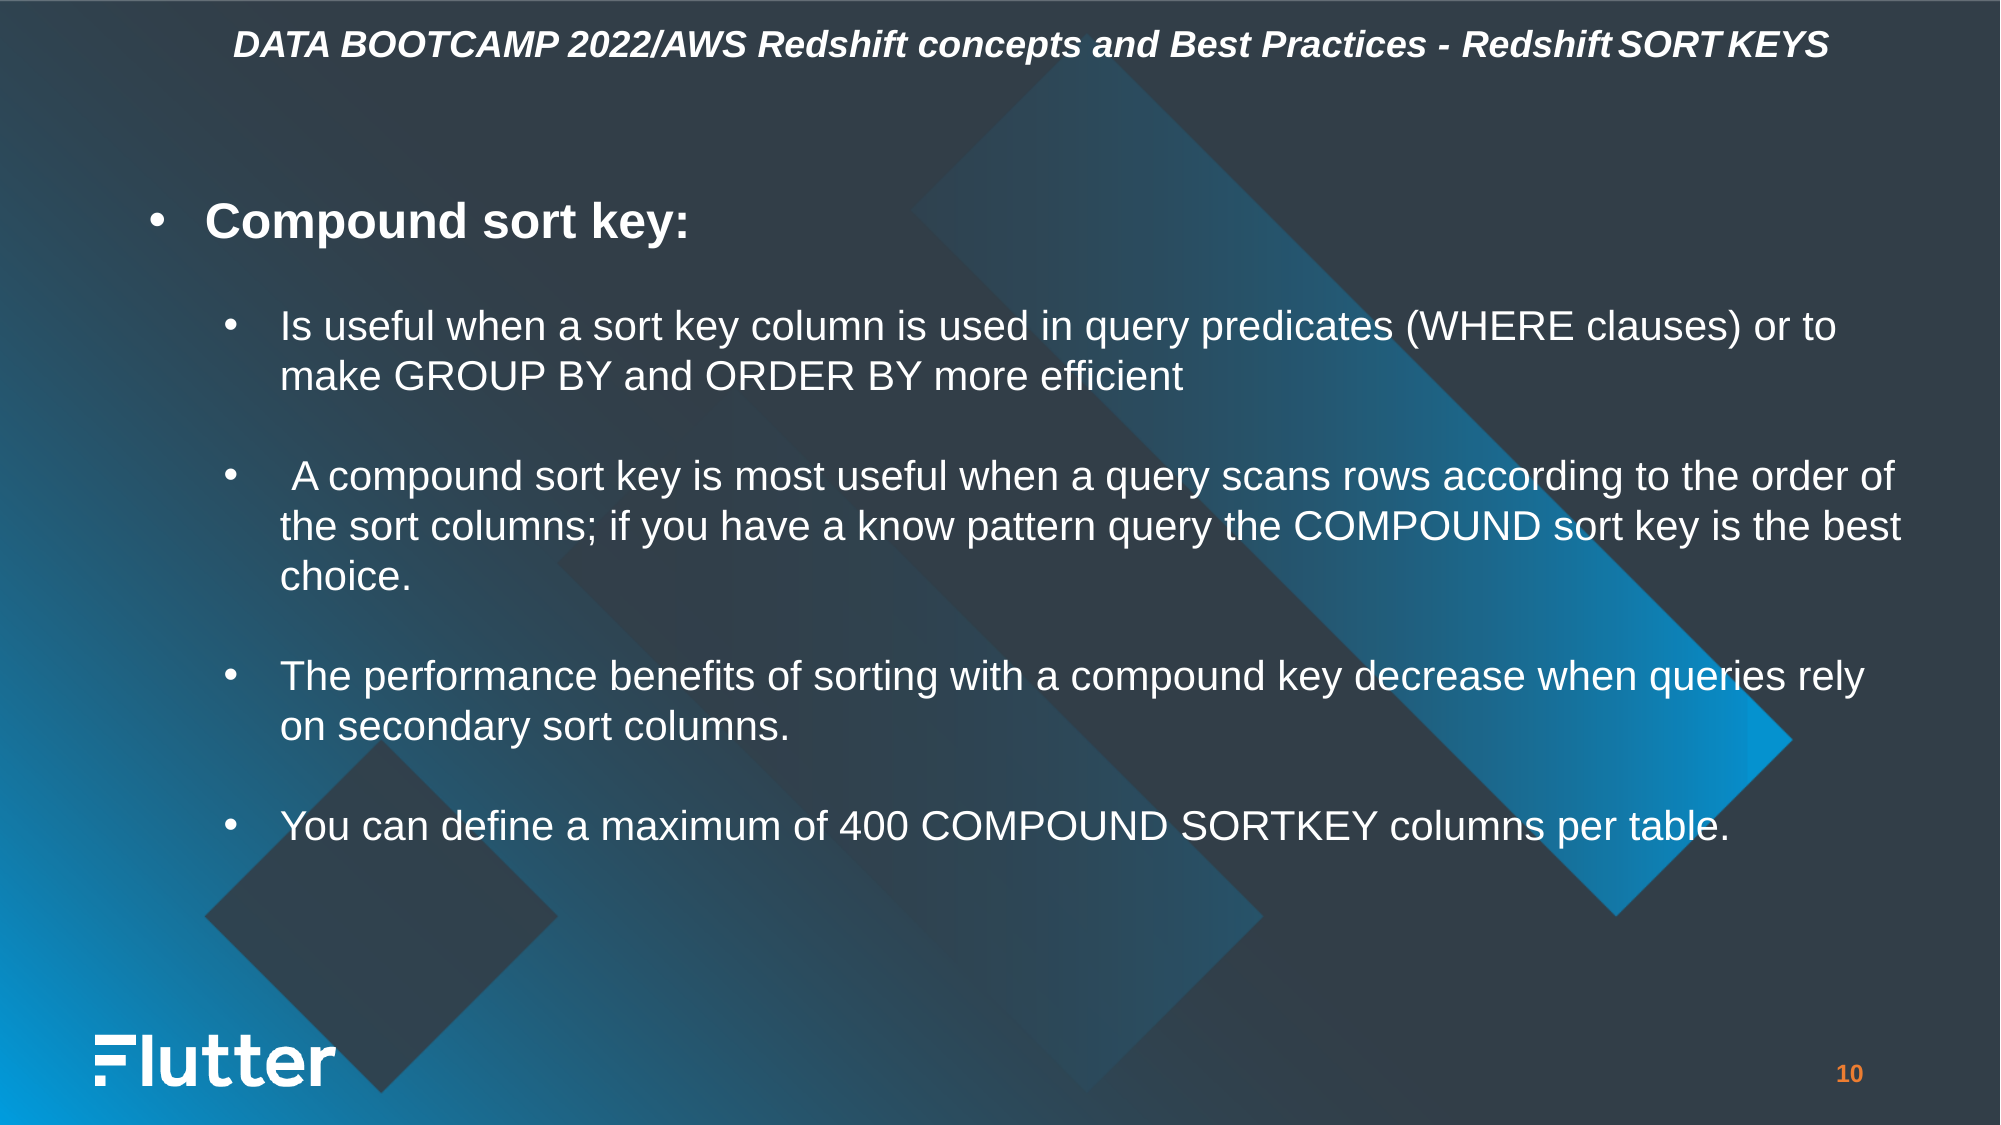

DATA BOOTCAMP 2022/AWS Redshift concepts and Best Practices - Redshift SORT KEYS

Compound sort key:

Is useful when a sort key column is used in query predicates (WHERE clauses) or to make GROUP BY and ORDER BY more efficient
 A compound sort key is most useful when a query scans rows according to the order of the sort columns; if you have a know pattern query the COMPOUND sort key is the best choice.
The performance benefits of sorting with a compound key decrease when queries rely on secondary sort columns.

You can define a maximum of 400 COMPOUND SORTKEY columns per table.